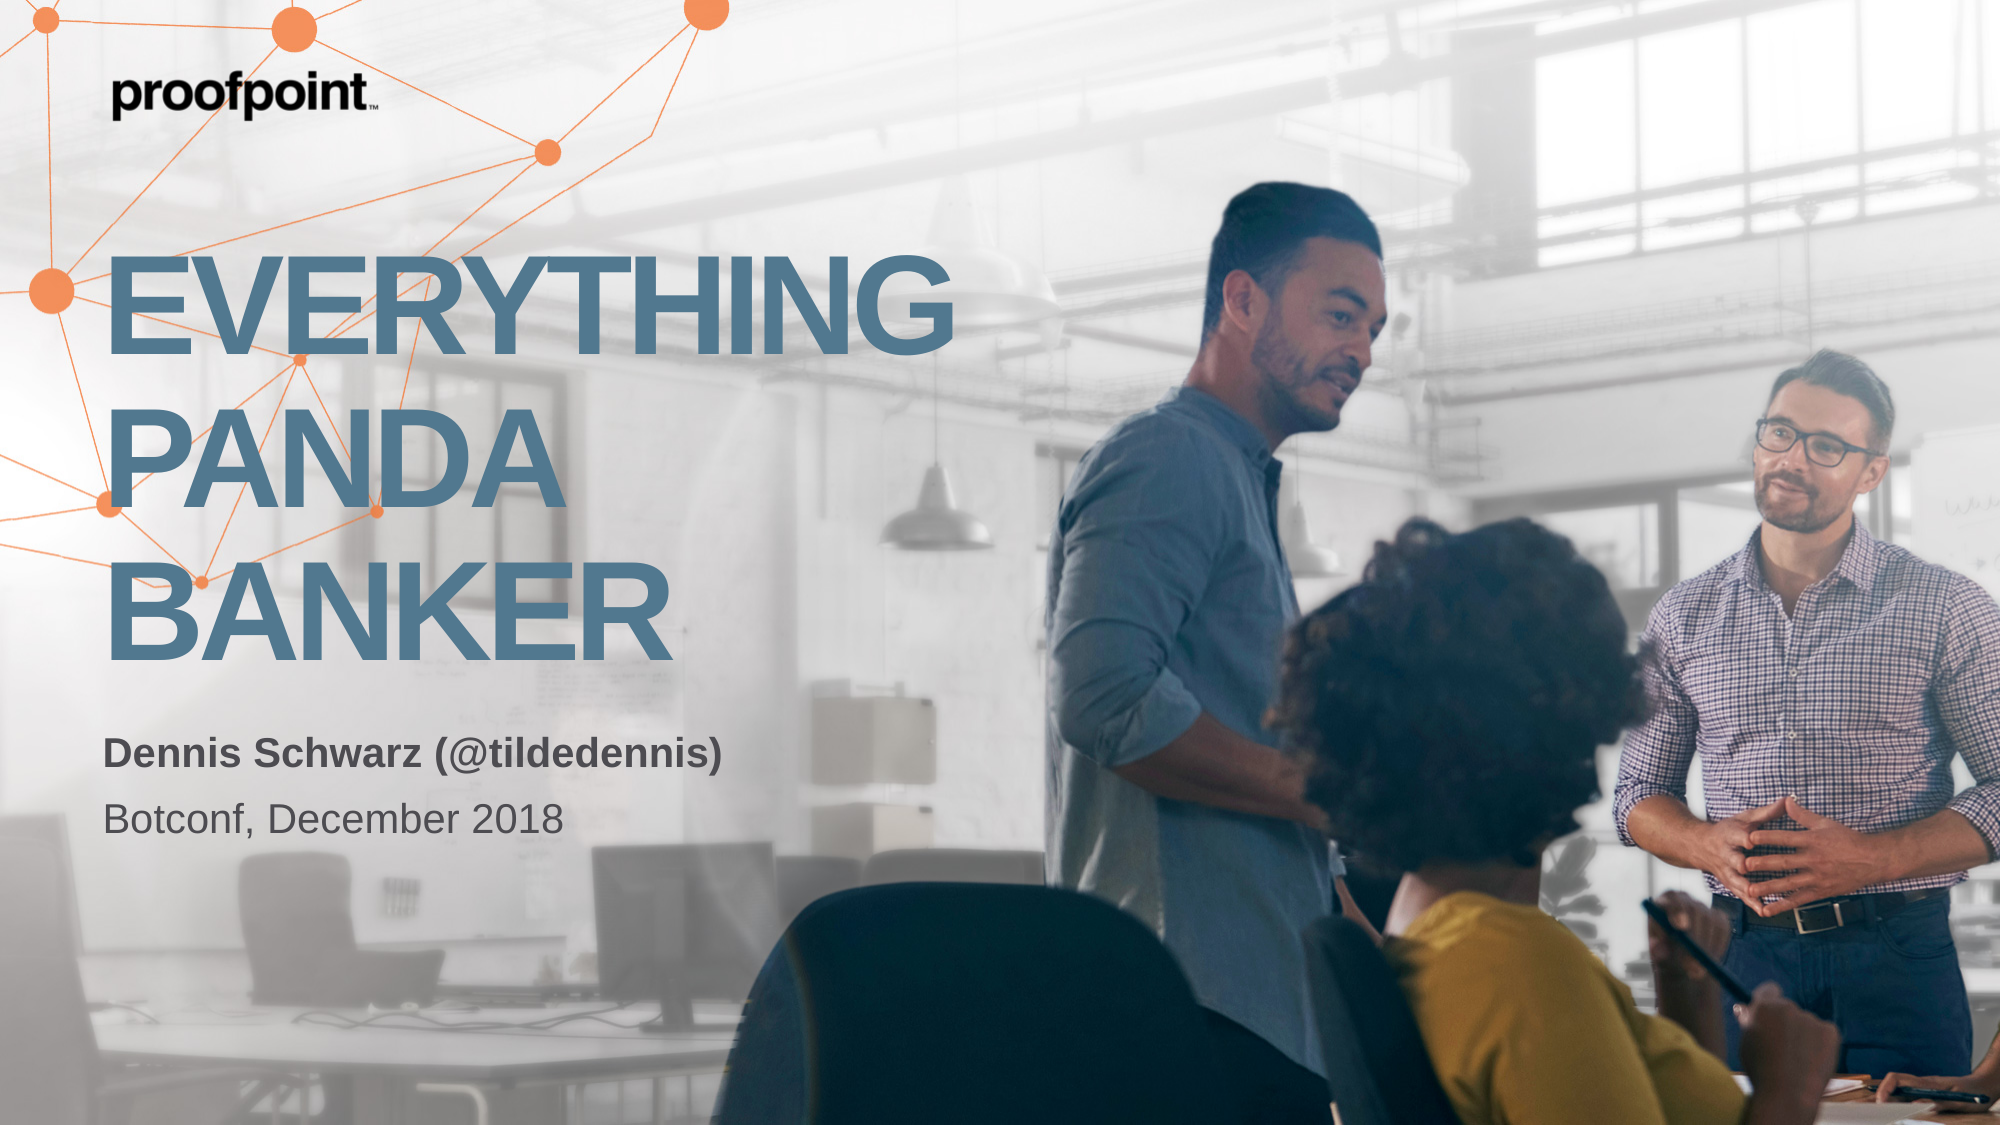

# Everything Panda banker
Dennis Schwarz (@tildedennis)
Botconf, December 2018